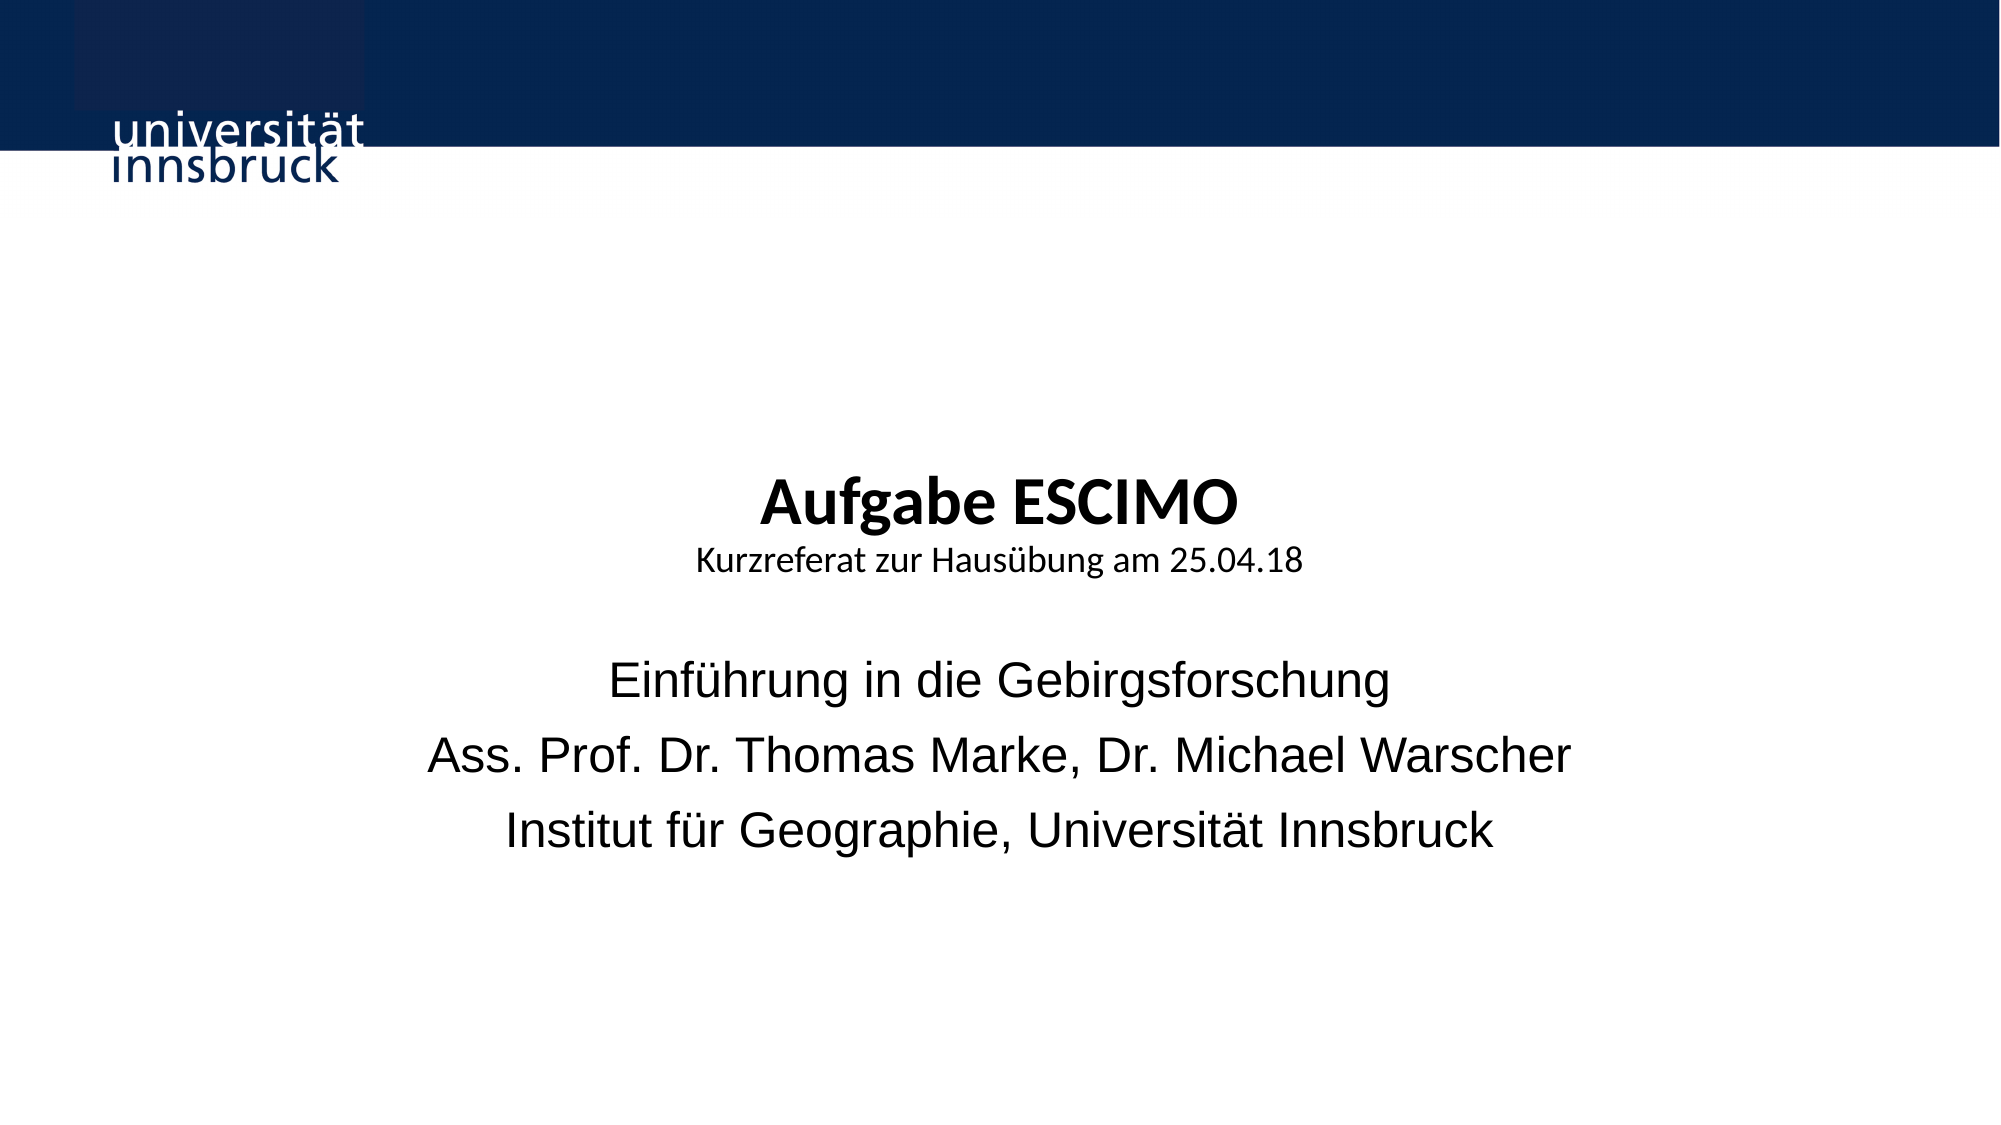

# Aufgabe ESCIMO Kurzreferat zur Hausübung am 25.04.18
Einführung in die Gebirgsforschung
Ass. Prof. Dr. Thomas Marke, Dr. Michael Warscher
Institut für Geographie, Universität Innsbruck